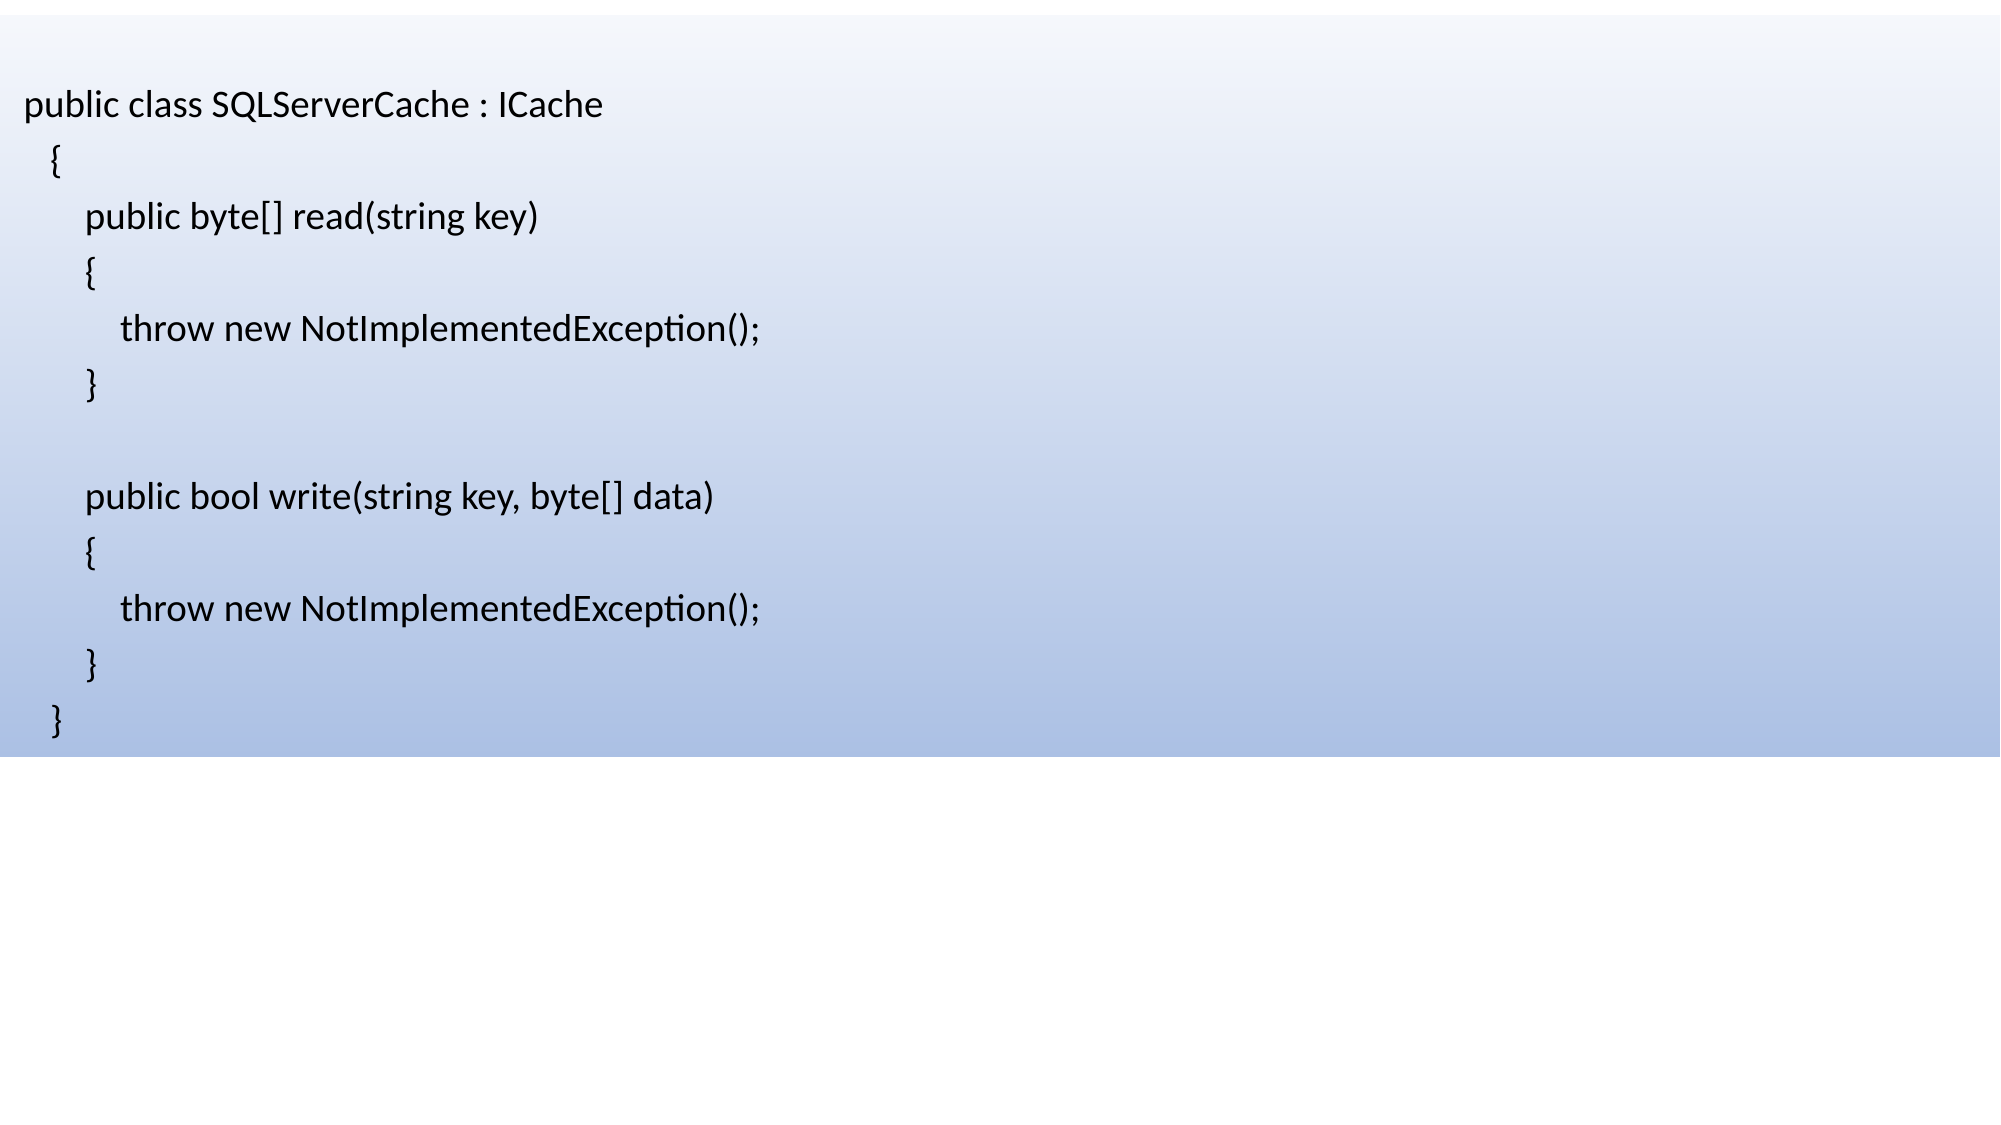

public class SQLServerCache : ICache
    {
        public byte[] read(string key)
        {
            throw new NotImplementedException();
        }

        public bool write(string key, byte[] data)
        {
            throw new NotImplementedException();
        }
    }